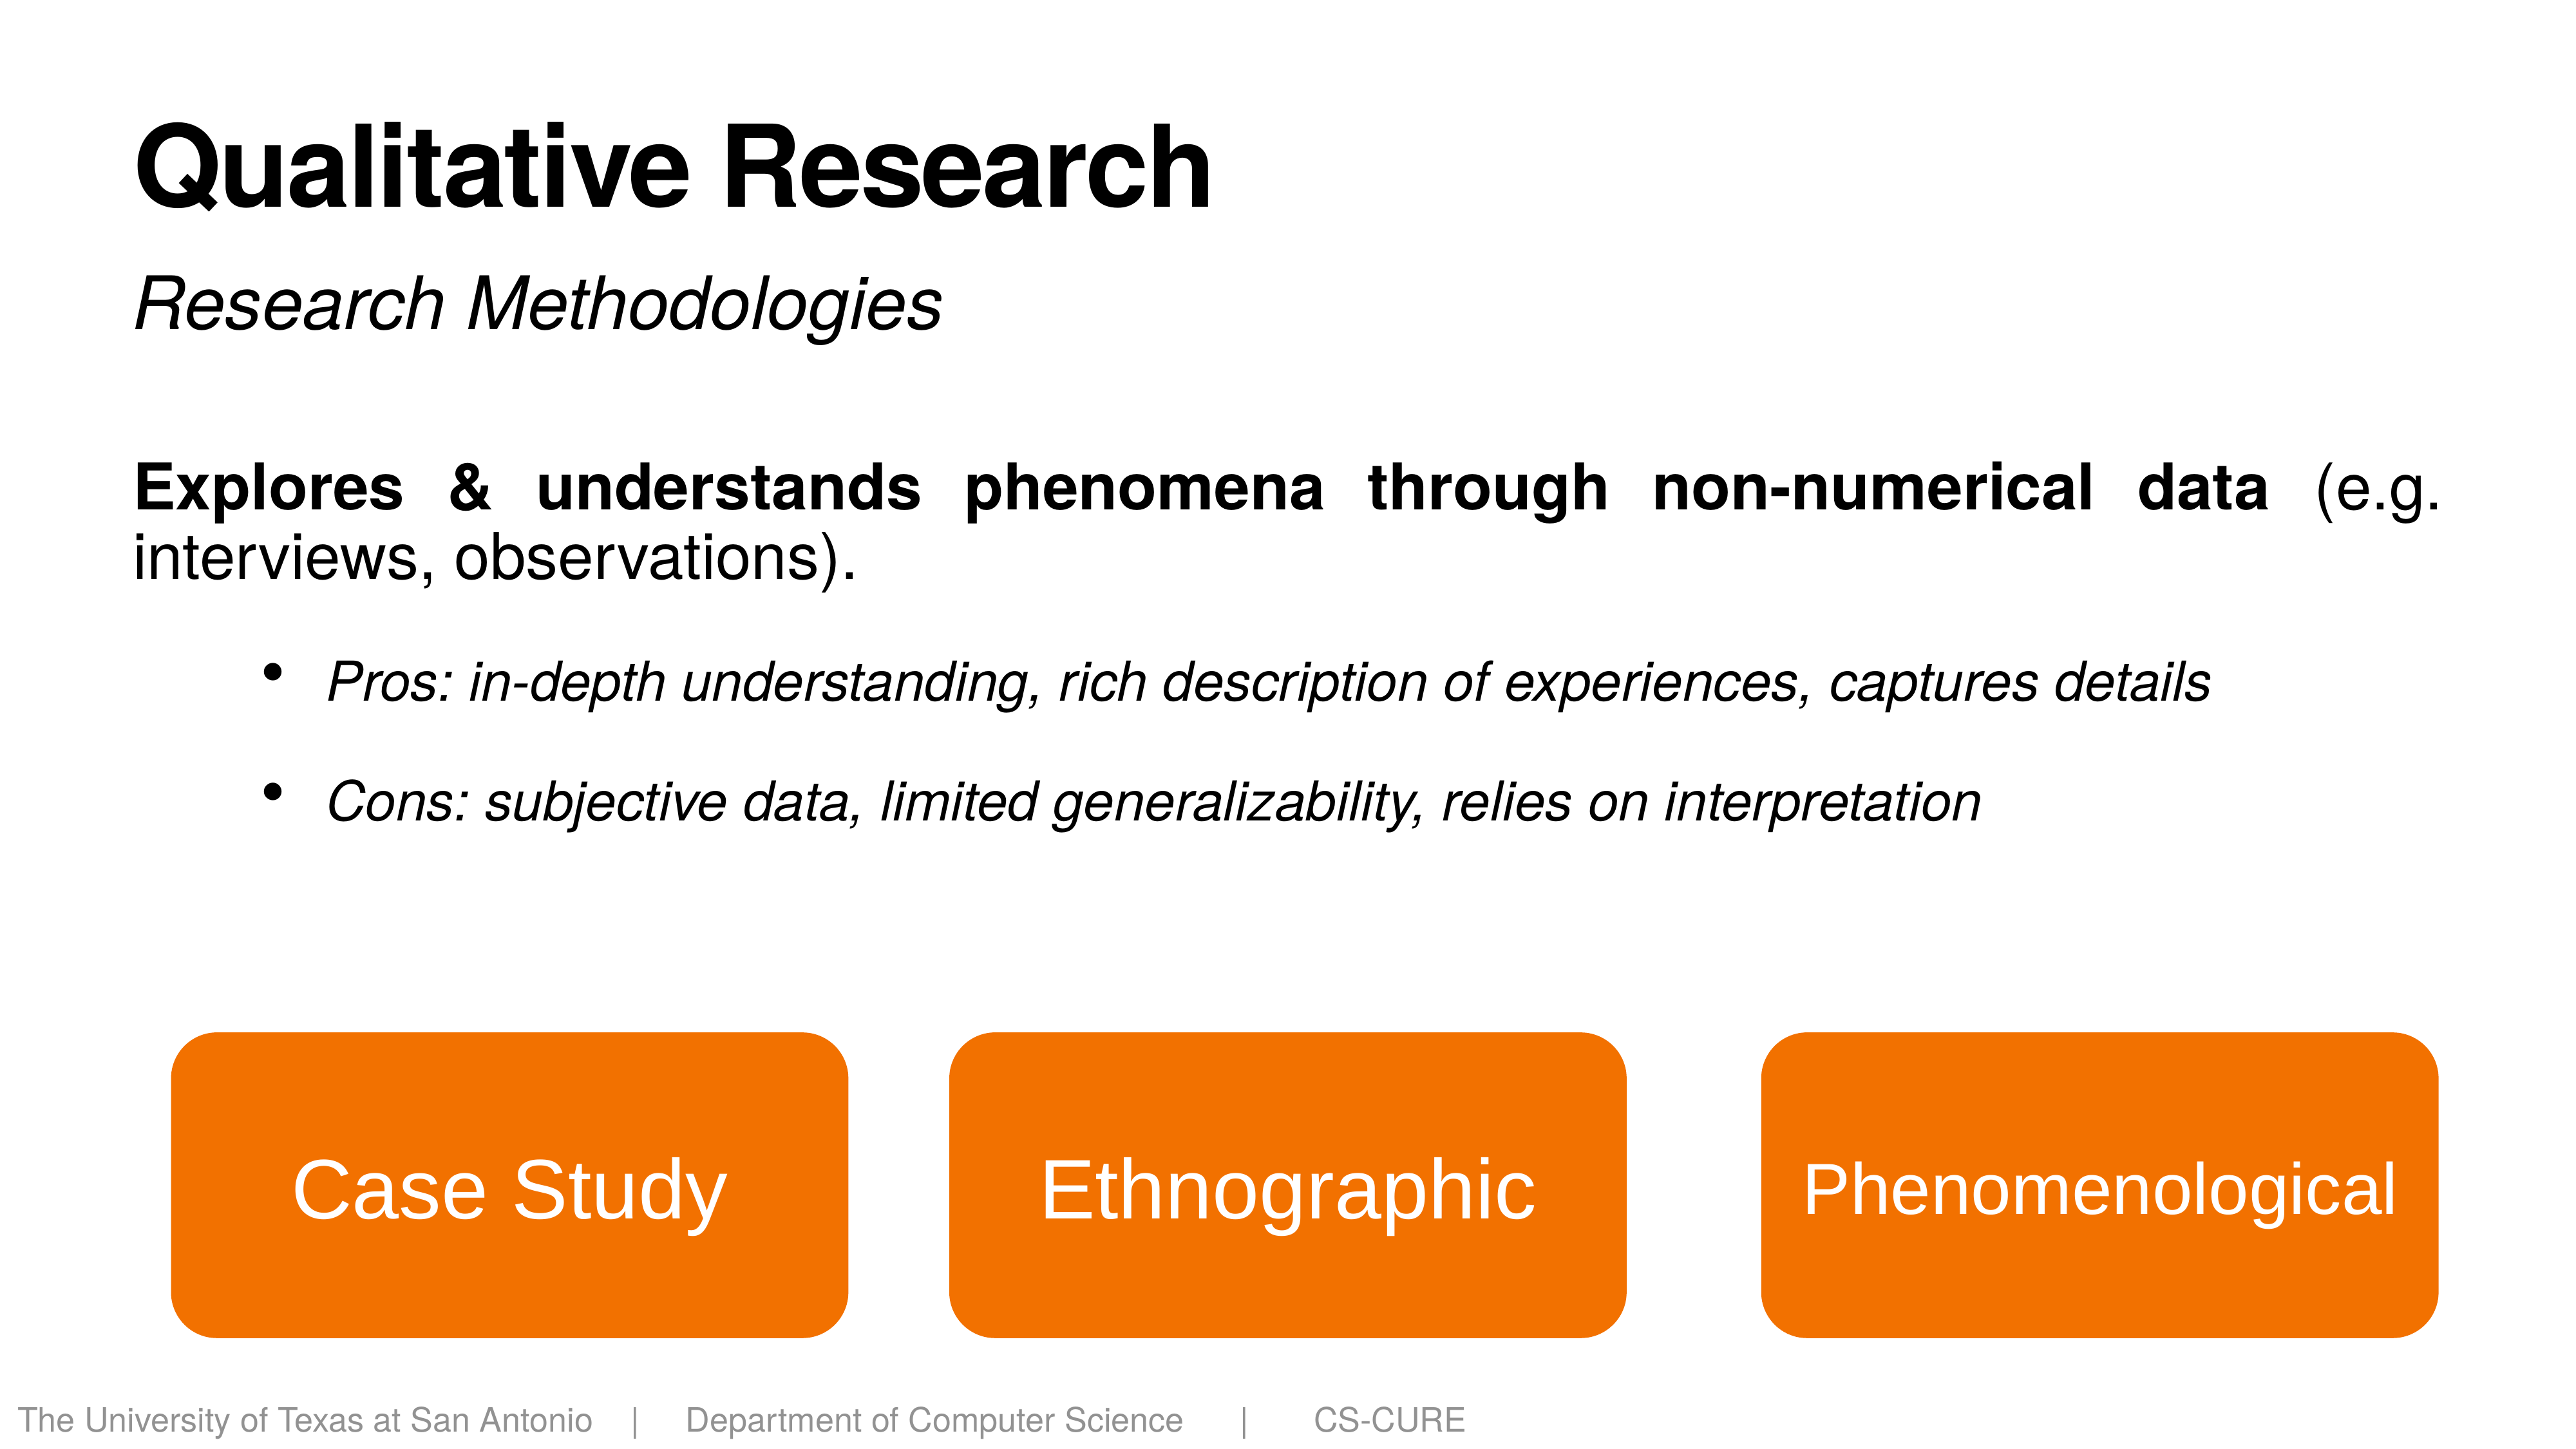

# Qualitative Research
Research Methodologies
Explores & understands phenomena through non-numerical data (e.g. interviews, observations).
Pros: in-depth understanding, rich description of experiences, captures details
Cons: subjective data, limited generalizability, relies on interpretation
Case Study

Ethnographic
Phenomenological
16